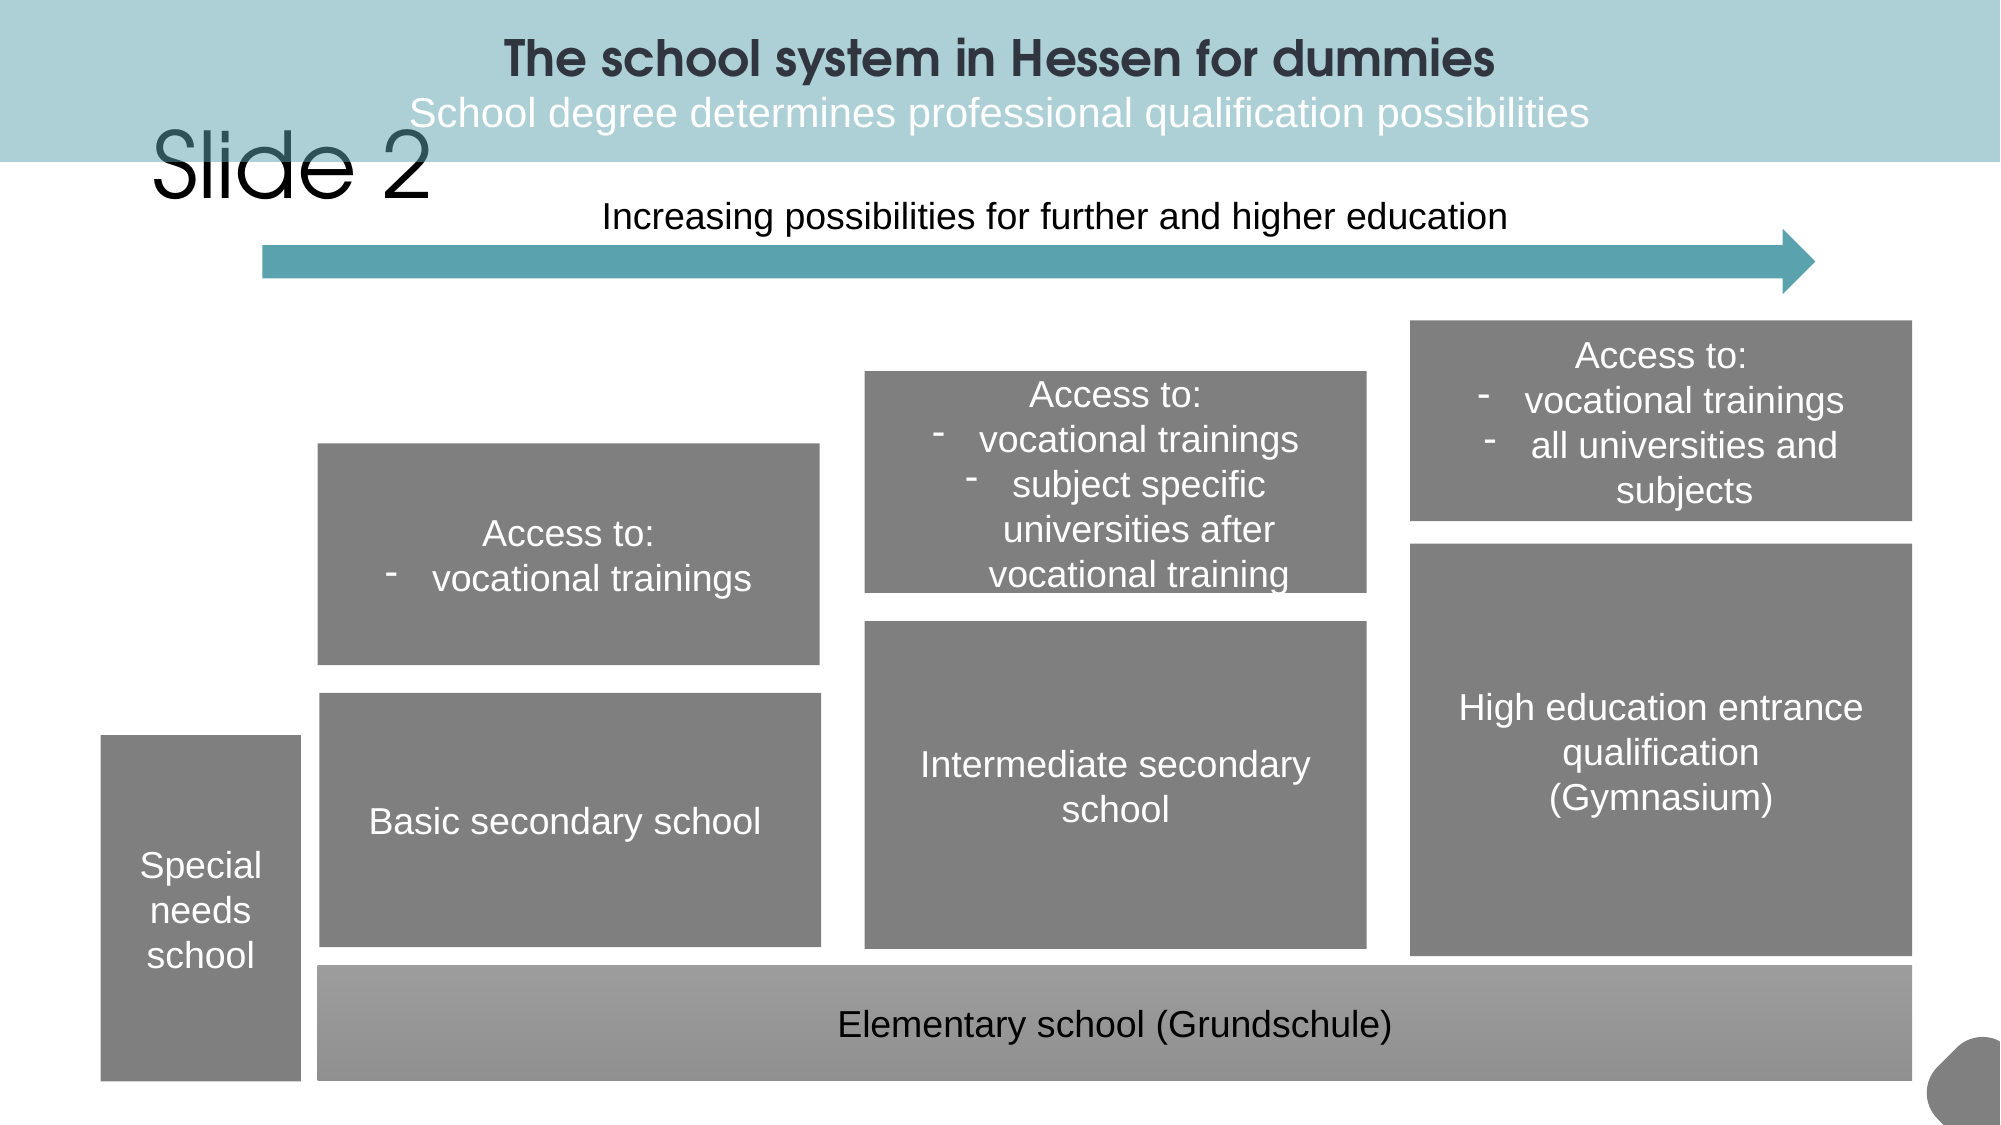

The school system in Hessen for dummies
School degree determines professional qualification possibilities

# Slide 2
Increasing possibilities for further and higher education
Access to:
vocational trainings
all universities and subjects
Access to:
vocational trainings
subject specific universities after vocational training
Access to:
vocational trainings
High education entrance qualification
(Gymnasium)
Intermediate secondary school
Basic secondary school
Special needs school
Elementary school (Grundschule)

4